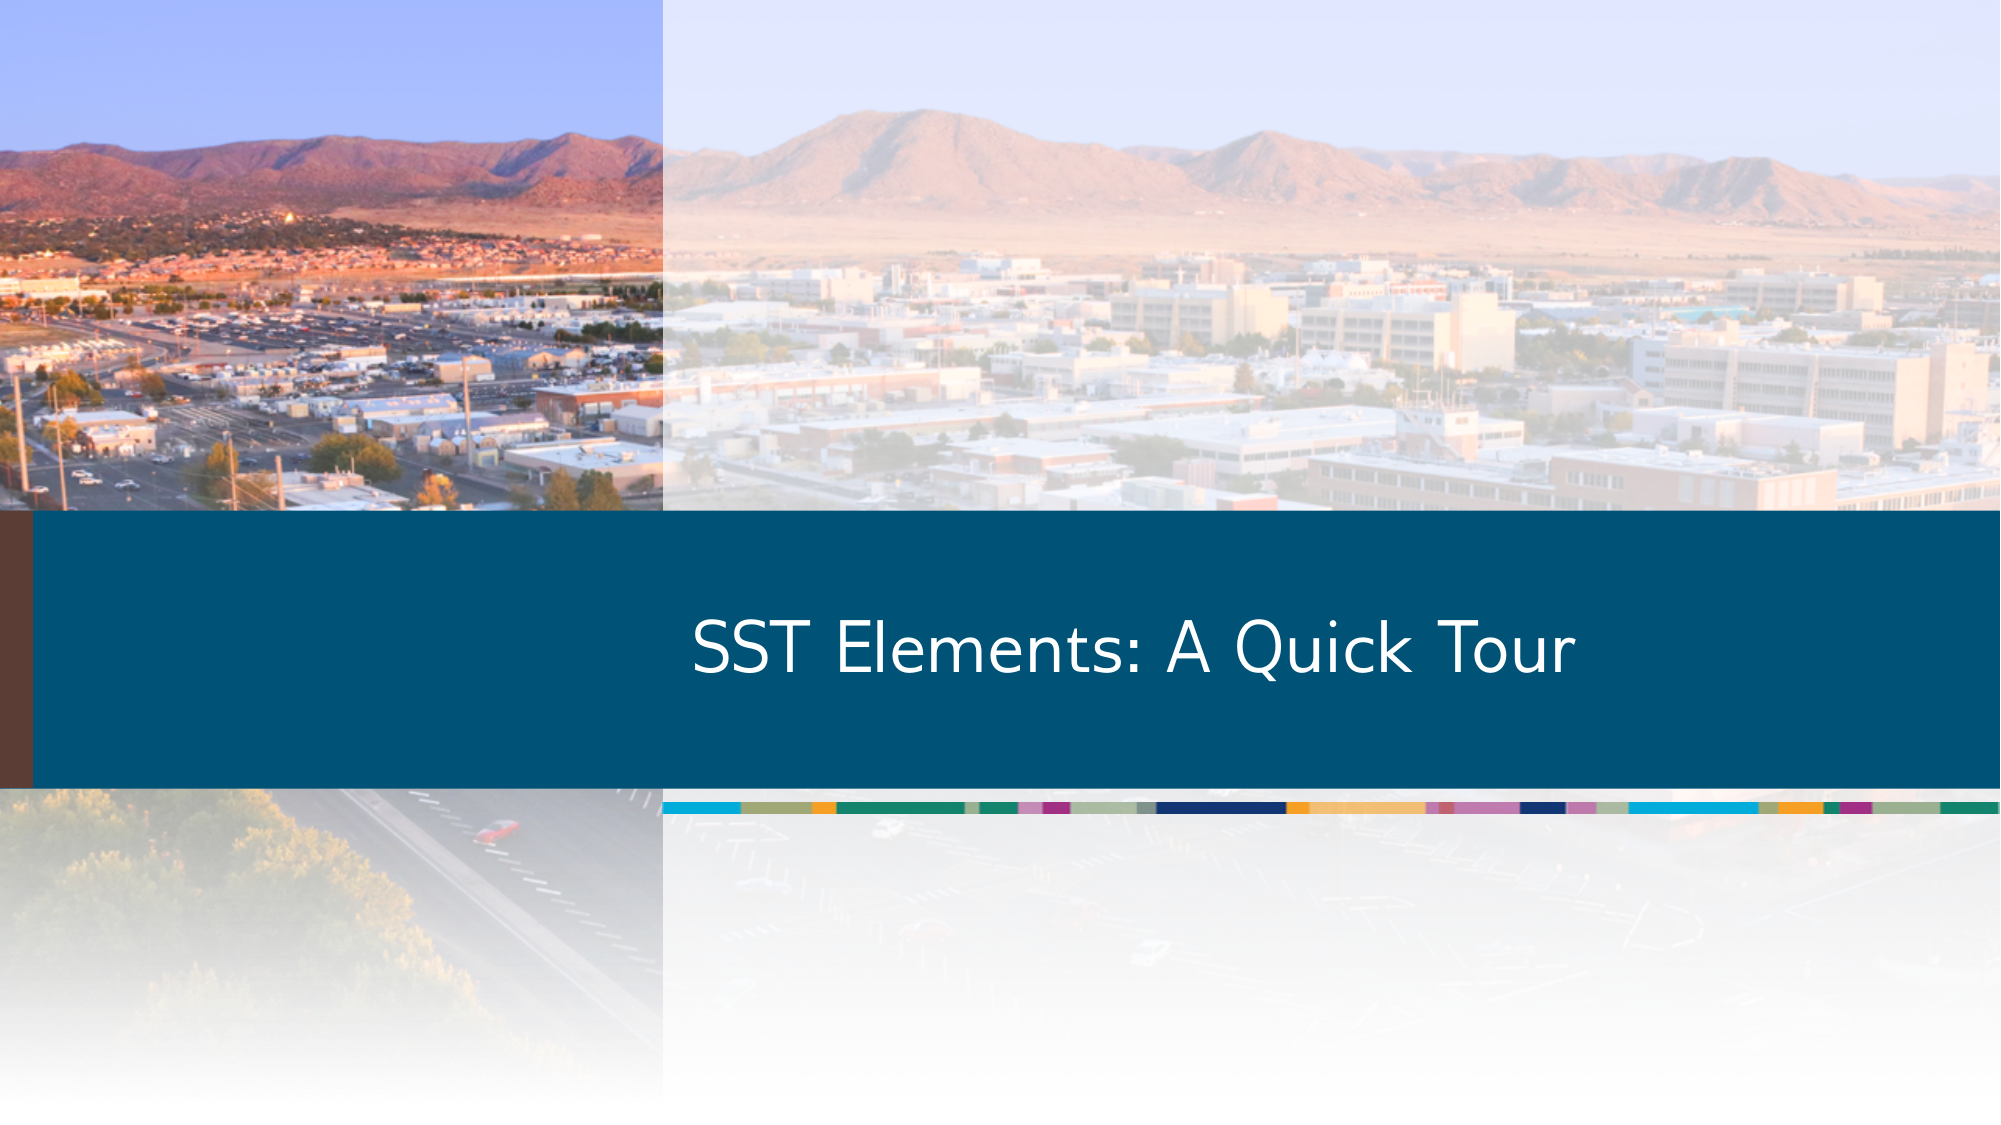

# SST Elements: A Quick Tour

29